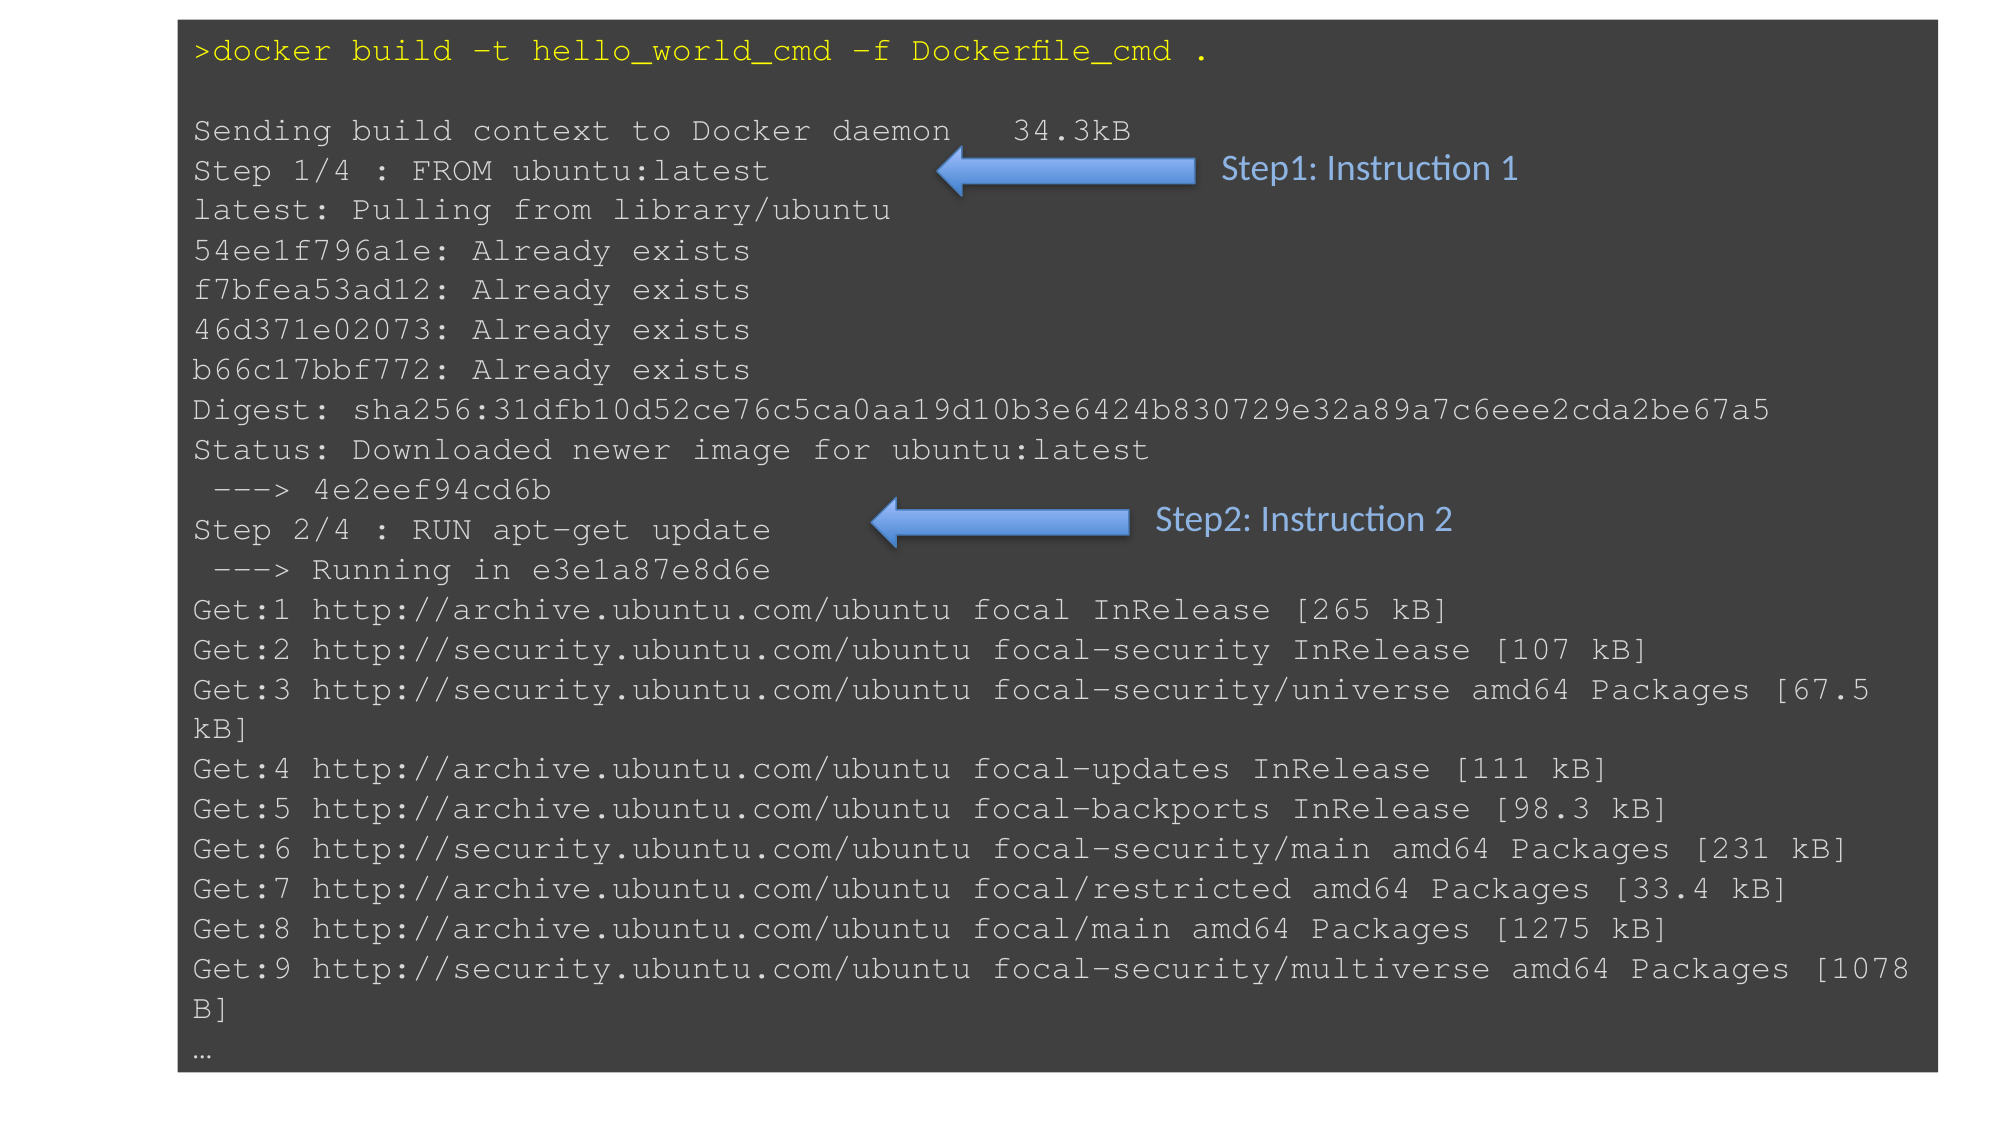

>docker build -t hello_world_cmd -f Dockerfile_cmd .

Sending build context to Docker daemon   34.3kB
Step 1/4 : FROM ubuntu:latest
latest: Pulling from library/ubuntu
54ee1f796a1e: Already exists
f7bfea53ad12: Already exists
46d371e02073: Already exists
b66c17bbf772: Already exists
Digest: sha256:31dfb10d52ce76c5ca0aa19d10b3e6424b830729e32a89a7c6eee2cda2be67a5
Status: Downloaded newer image for ubuntu:latest
 ---> 4e2eef94cd6b
Step 2/4 : RUN apt-get update
 ---> Running in e3e1a87e8d6e
Get:1 http://archive.ubuntu.com/ubuntu focal InRelease [265 kB]
Get:2 http://security.ubuntu.com/ubuntu focal-security InRelease [107 kB]
Get:3 http://security.ubuntu.com/ubuntu focal-security/universe amd64 Packages [67.5 kB]
Get:4 http://archive.ubuntu.com/ubuntu focal-updates InRelease [111 kB]
Get:5 http://archive.ubuntu.com/ubuntu focal-backports InRelease [98.3 kB]
Get:6 http://security.ubuntu.com/ubuntu focal-security/main amd64 Packages [231 kB]
Get:7 http://archive.ubuntu.com/ubuntu focal/restricted amd64 Packages [33.4 kB]
Get:8 http://archive.ubuntu.com/ubuntu focal/main amd64 Packages [1275 kB]
Get:9 http://security.ubuntu.com/ubuntu focal-security/multiverse amd64 Packages [1078 B]
…
Step1: Instruction 1

Step2: Instruction 2